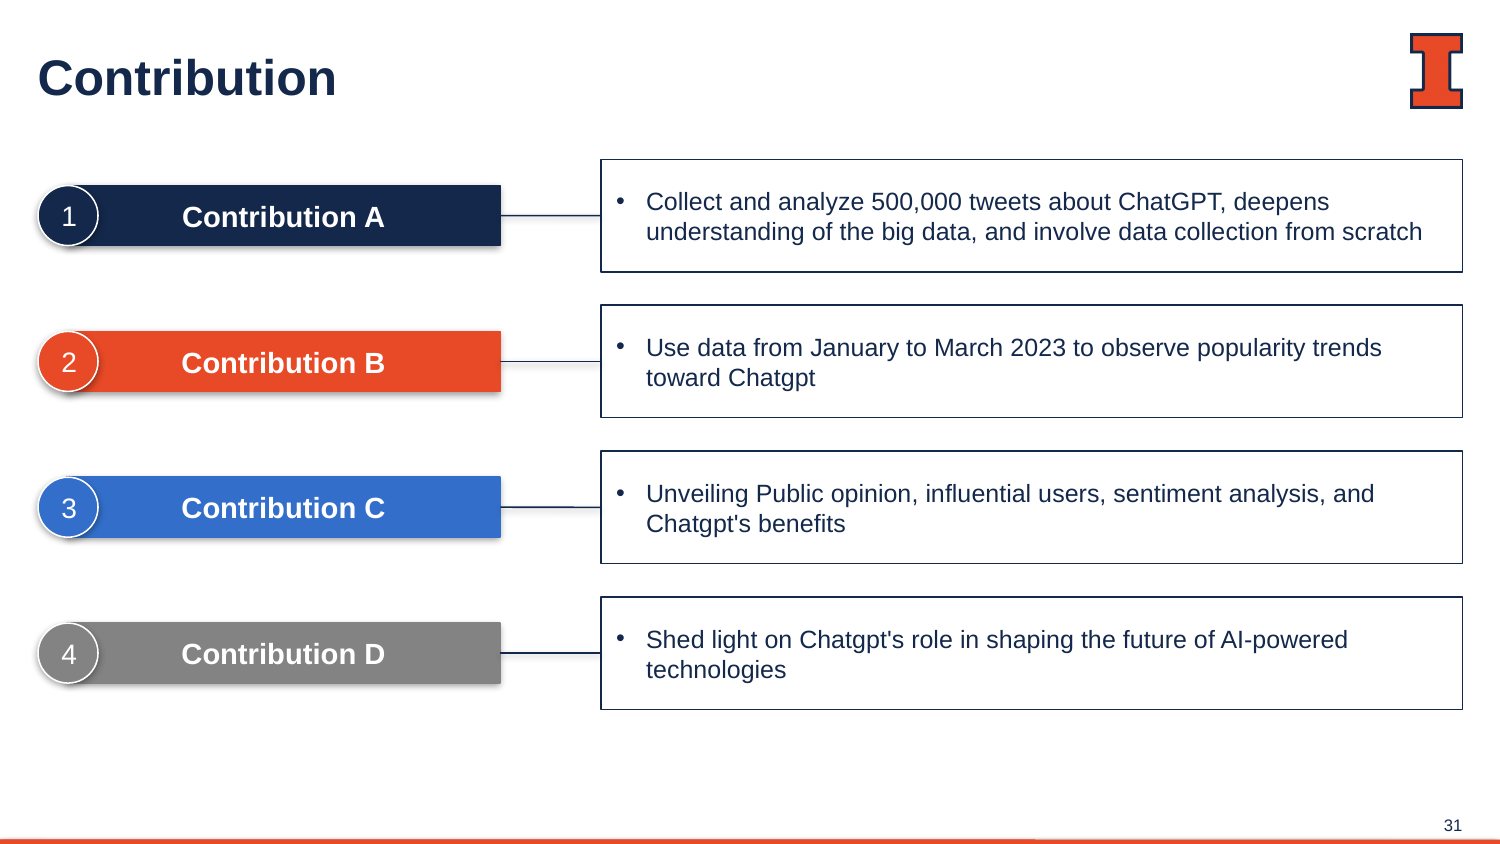

# Contribution
Collect and analyze 500,000 tweets about ChatGPT, deepens understanding of the big data, and involve data collection from scratch
1
Contribution A
Use data from January to March 2023 to observe popularity trends toward Chatgpt
2
Contribution B
Unveiling Public opinion, influential users, sentiment analysis, and Chatgpt's benefits
3
Contribution C
Shed light on Chatgpt's role in shaping the future of AI-powered technologies
4
Contribution D
31